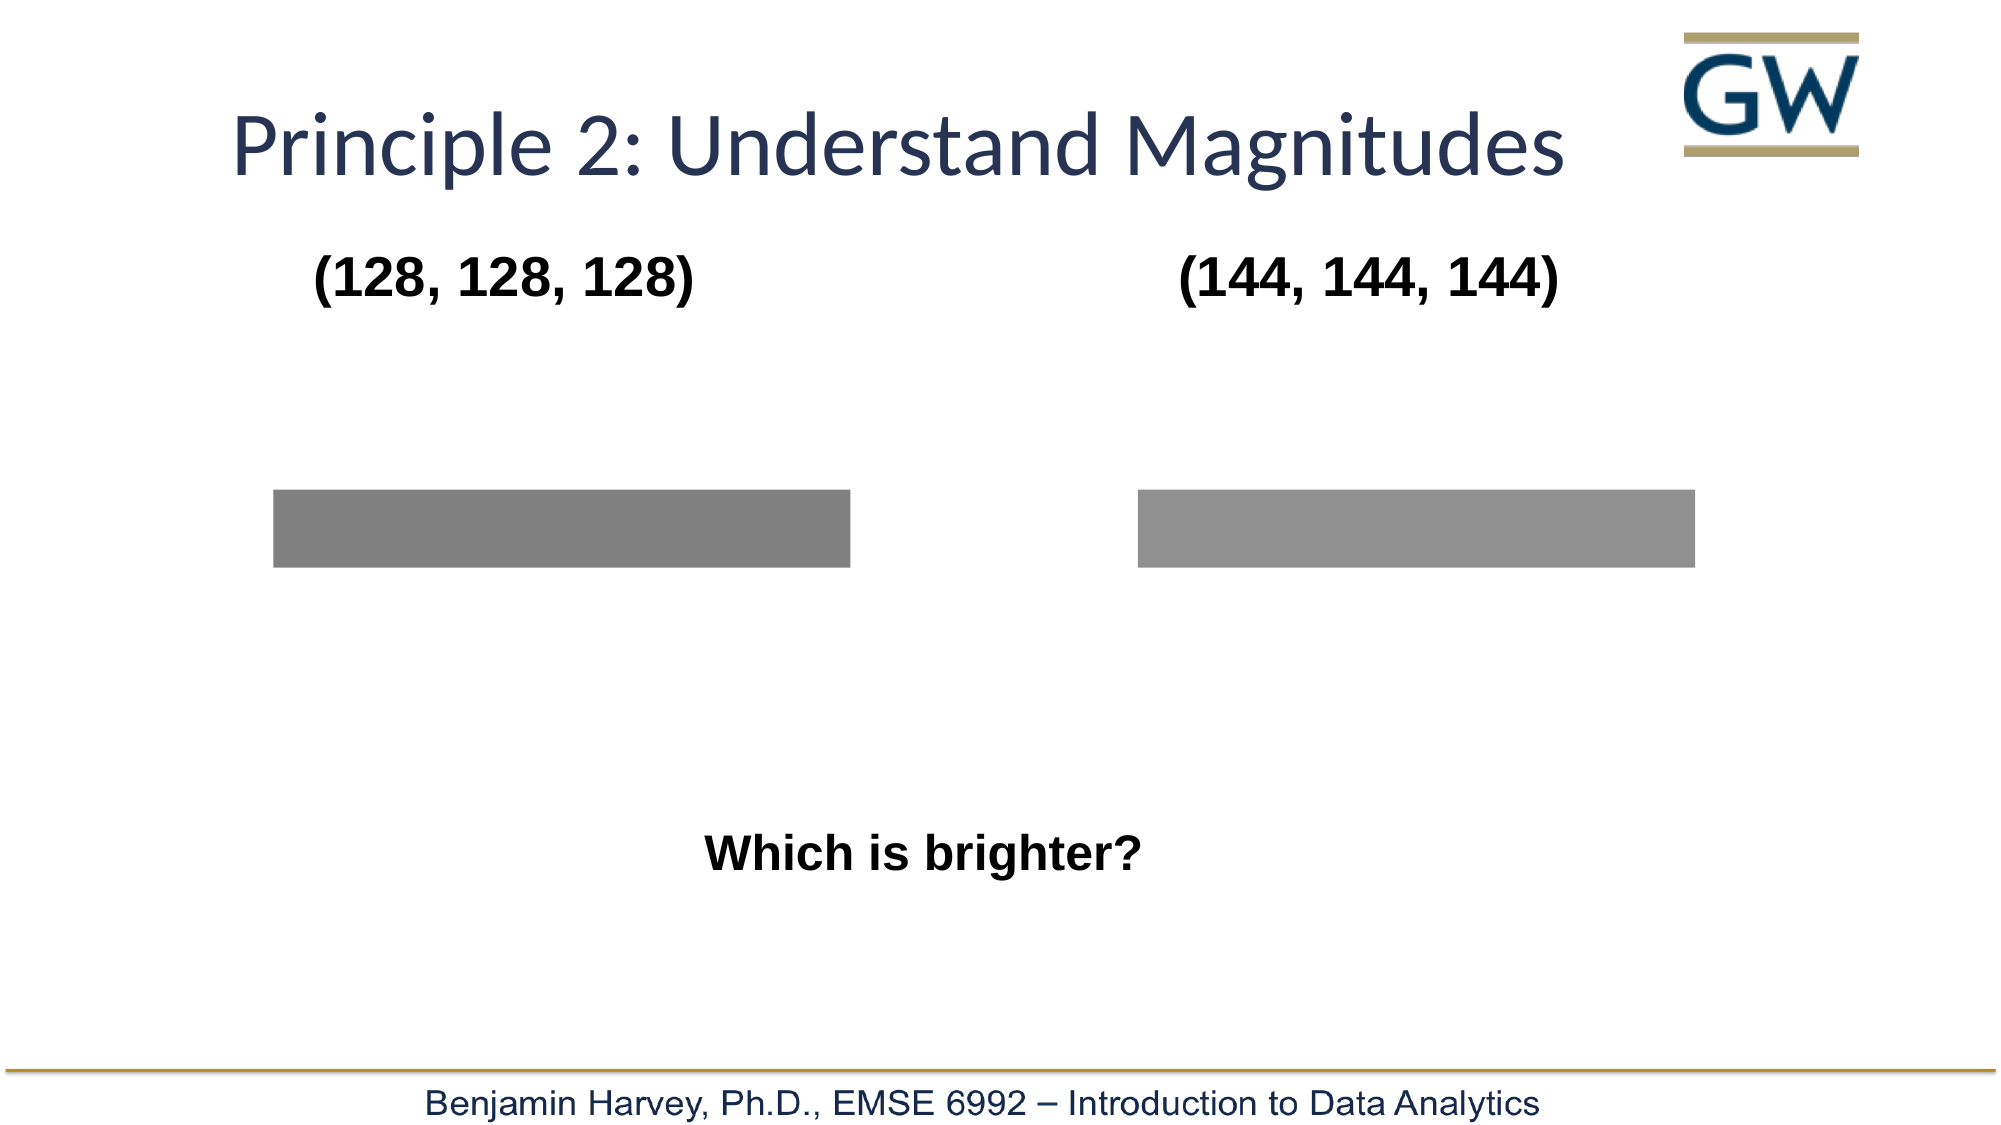

# Principle 2: Understand Magnitudes
(128, 128, 128)
(144, 144, 144)

Which is brighter?